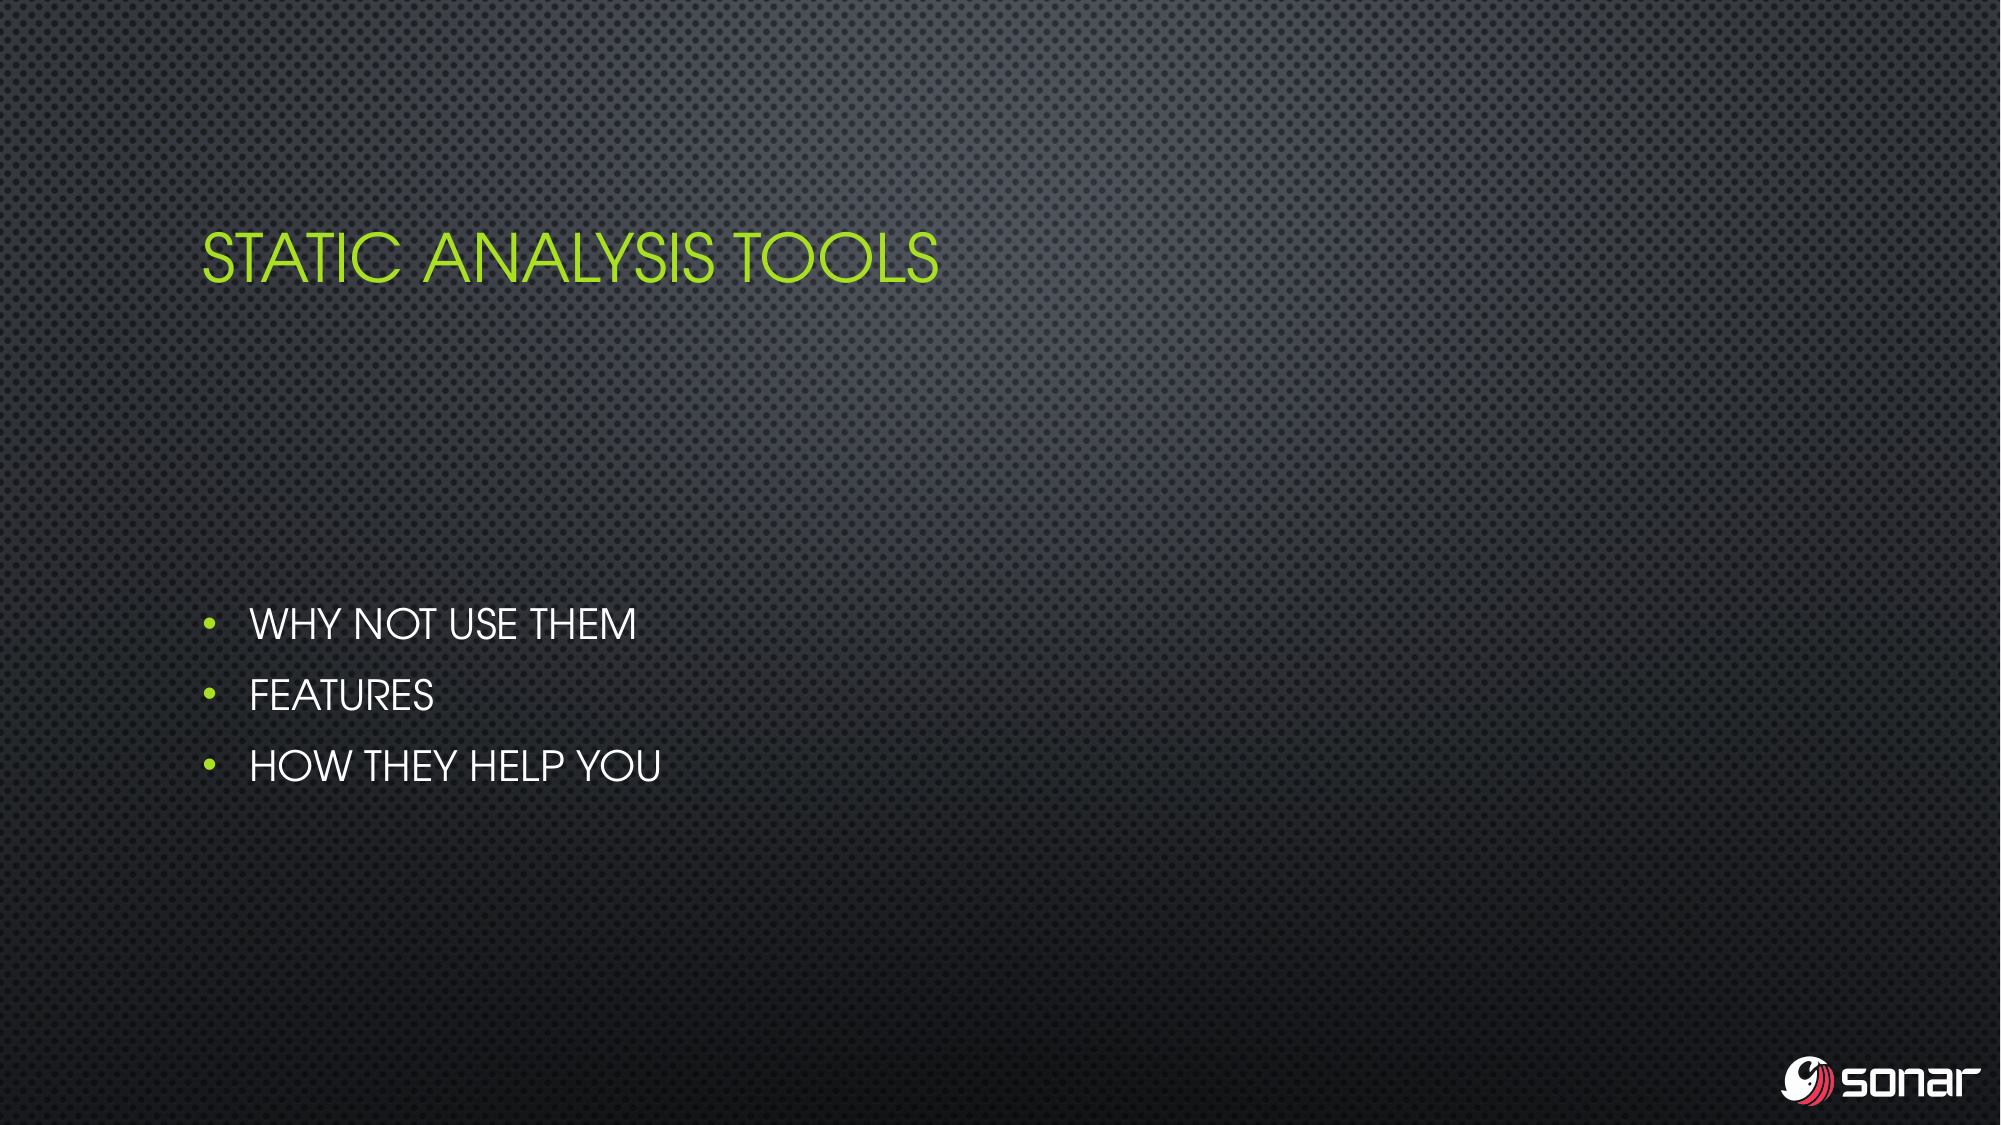

# Static analysis tools
Why not use them
Features
How they help you